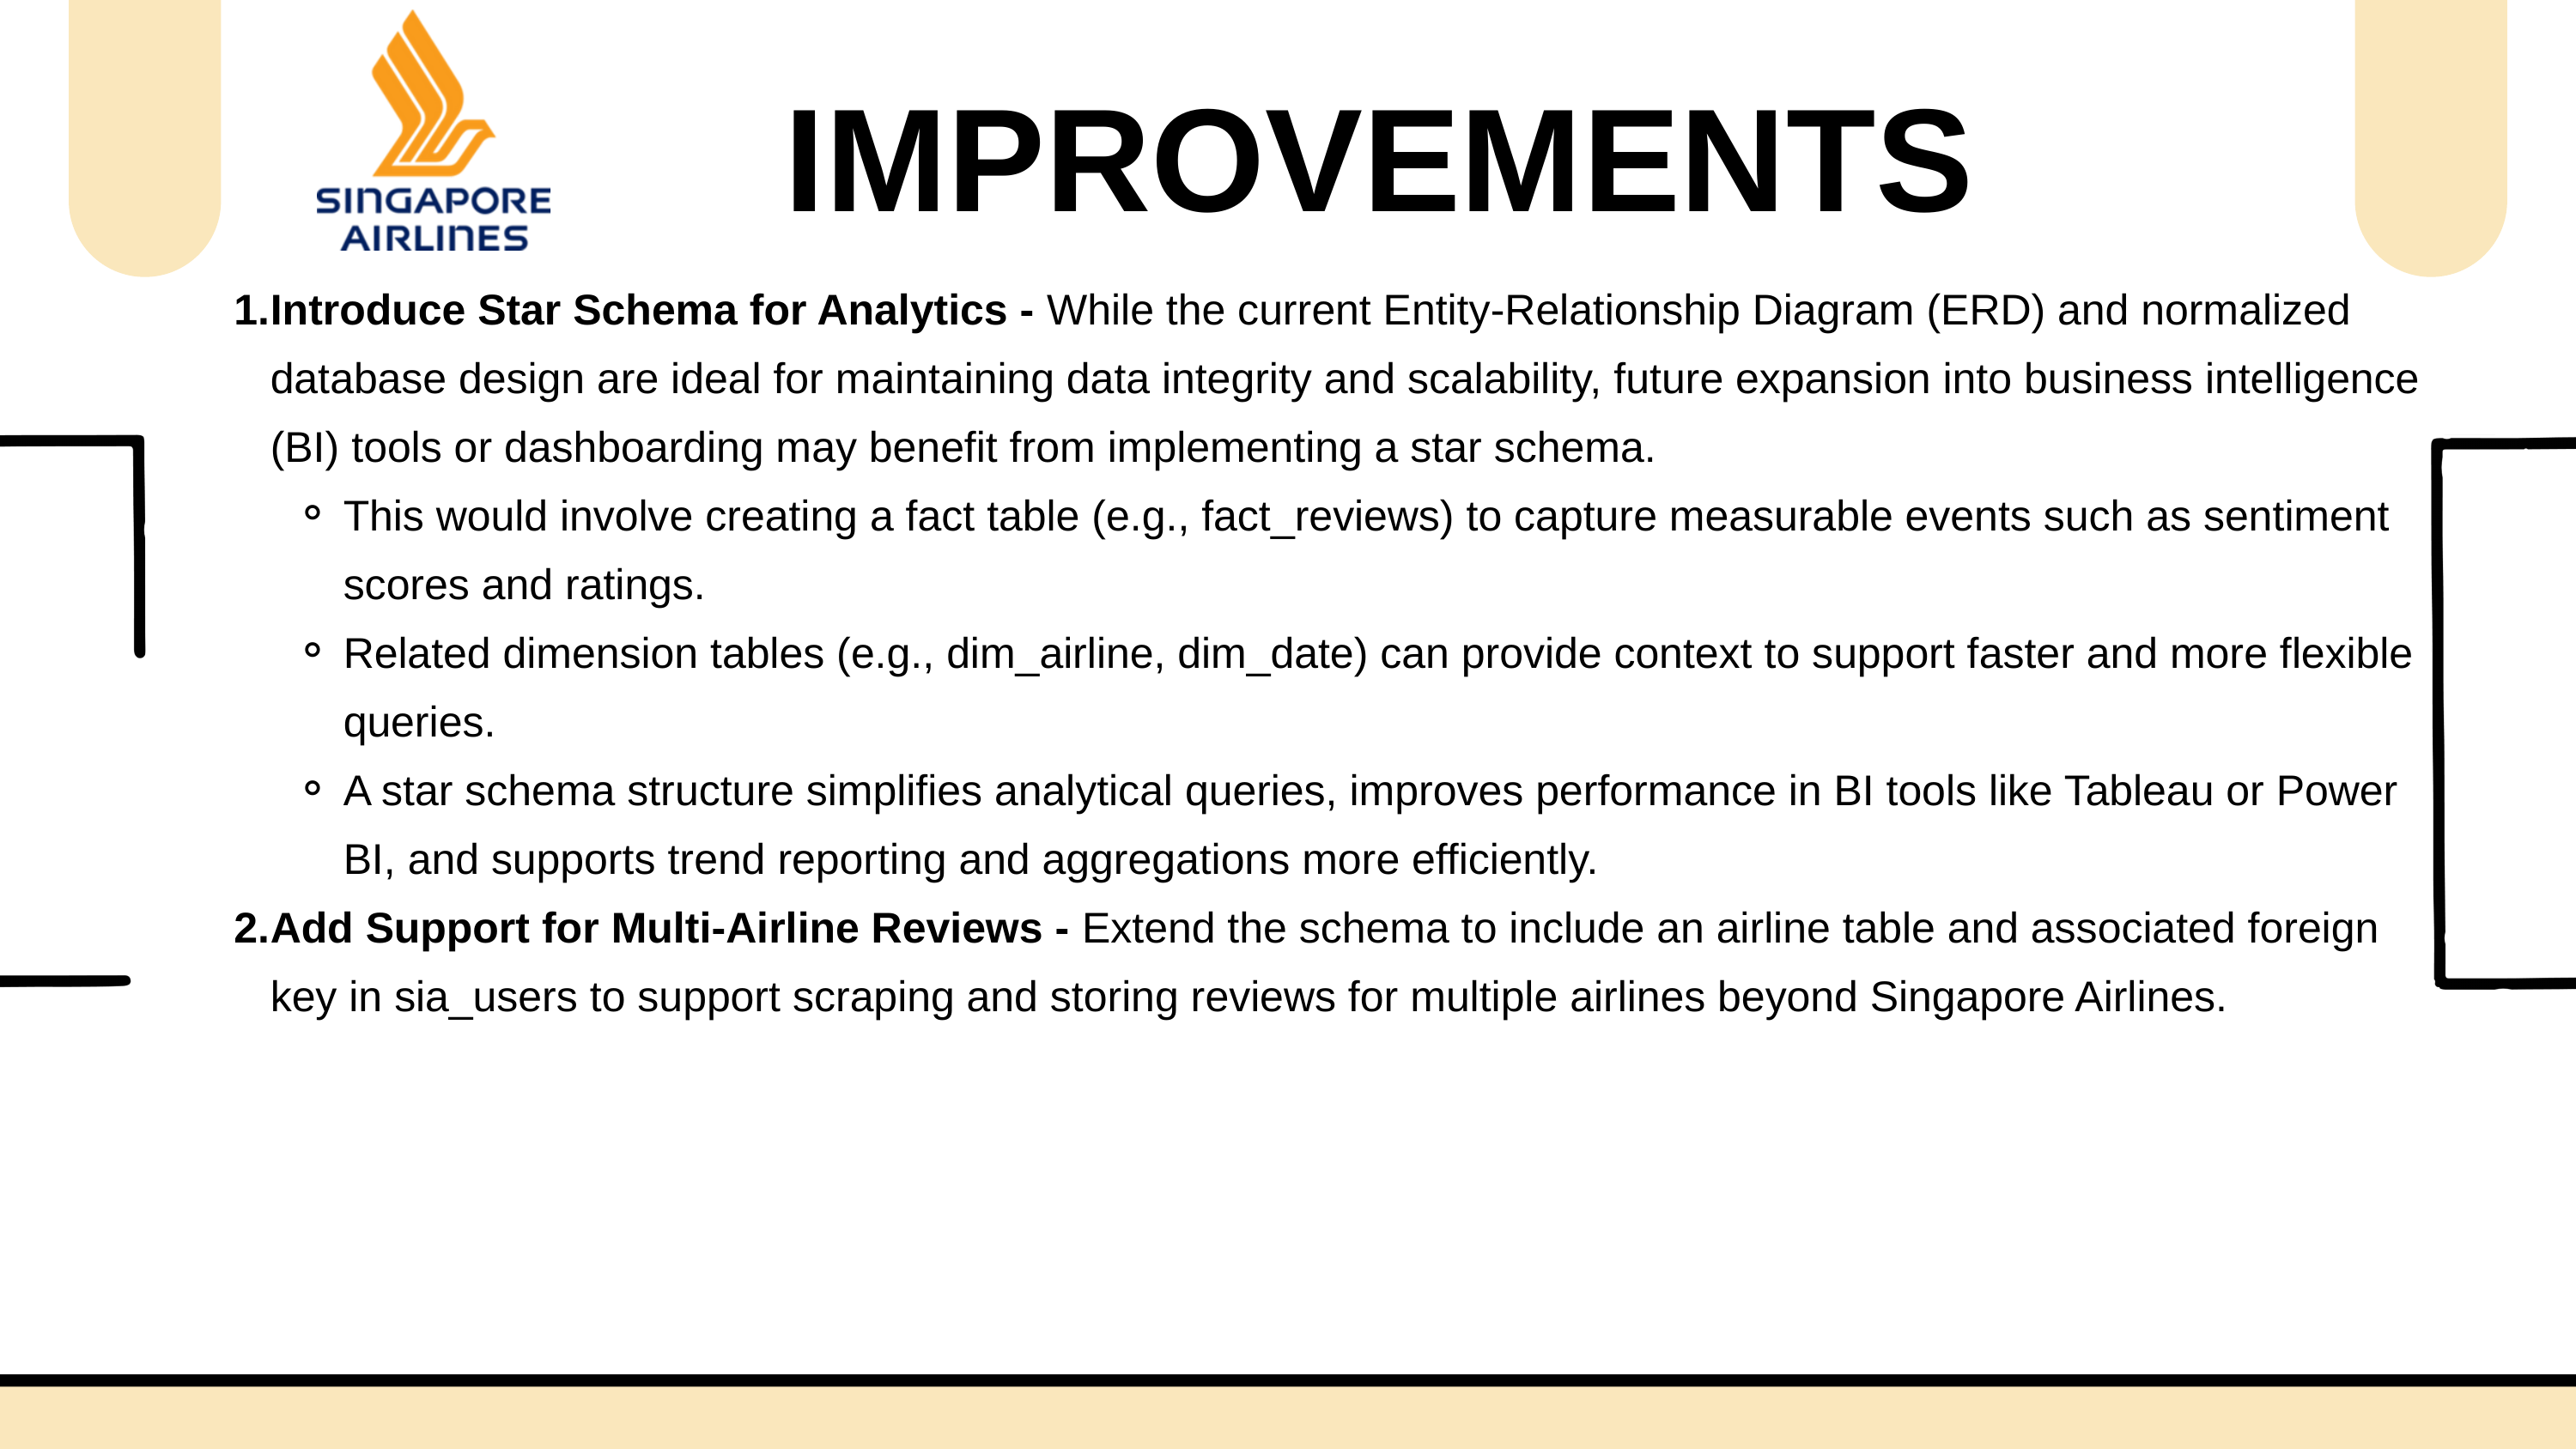

IMPROVEMENTS
Introduce Star Schema for Analytics - While the current Entity-Relationship Diagram (ERD) and normalized database design are ideal for maintaining data integrity and scalability, future expansion into business intelligence (BI) tools or dashboarding may benefit from implementing a star schema.
This would involve creating a fact table (e.g., fact_reviews) to capture measurable events such as sentiment scores and ratings.
Related dimension tables (e.g., dim_airline, dim_date) can provide context to support faster and more flexible queries.
A star schema structure simplifies analytical queries, improves performance in BI tools like Tableau or Power BI, and supports trend reporting and aggregations more efficiently.
Add Support for Multi-Airline Reviews - Extend the schema to include an airline table and associated foreign key in sia_users to support scraping and storing reviews for multiple airlines beyond Singapore Airlines.